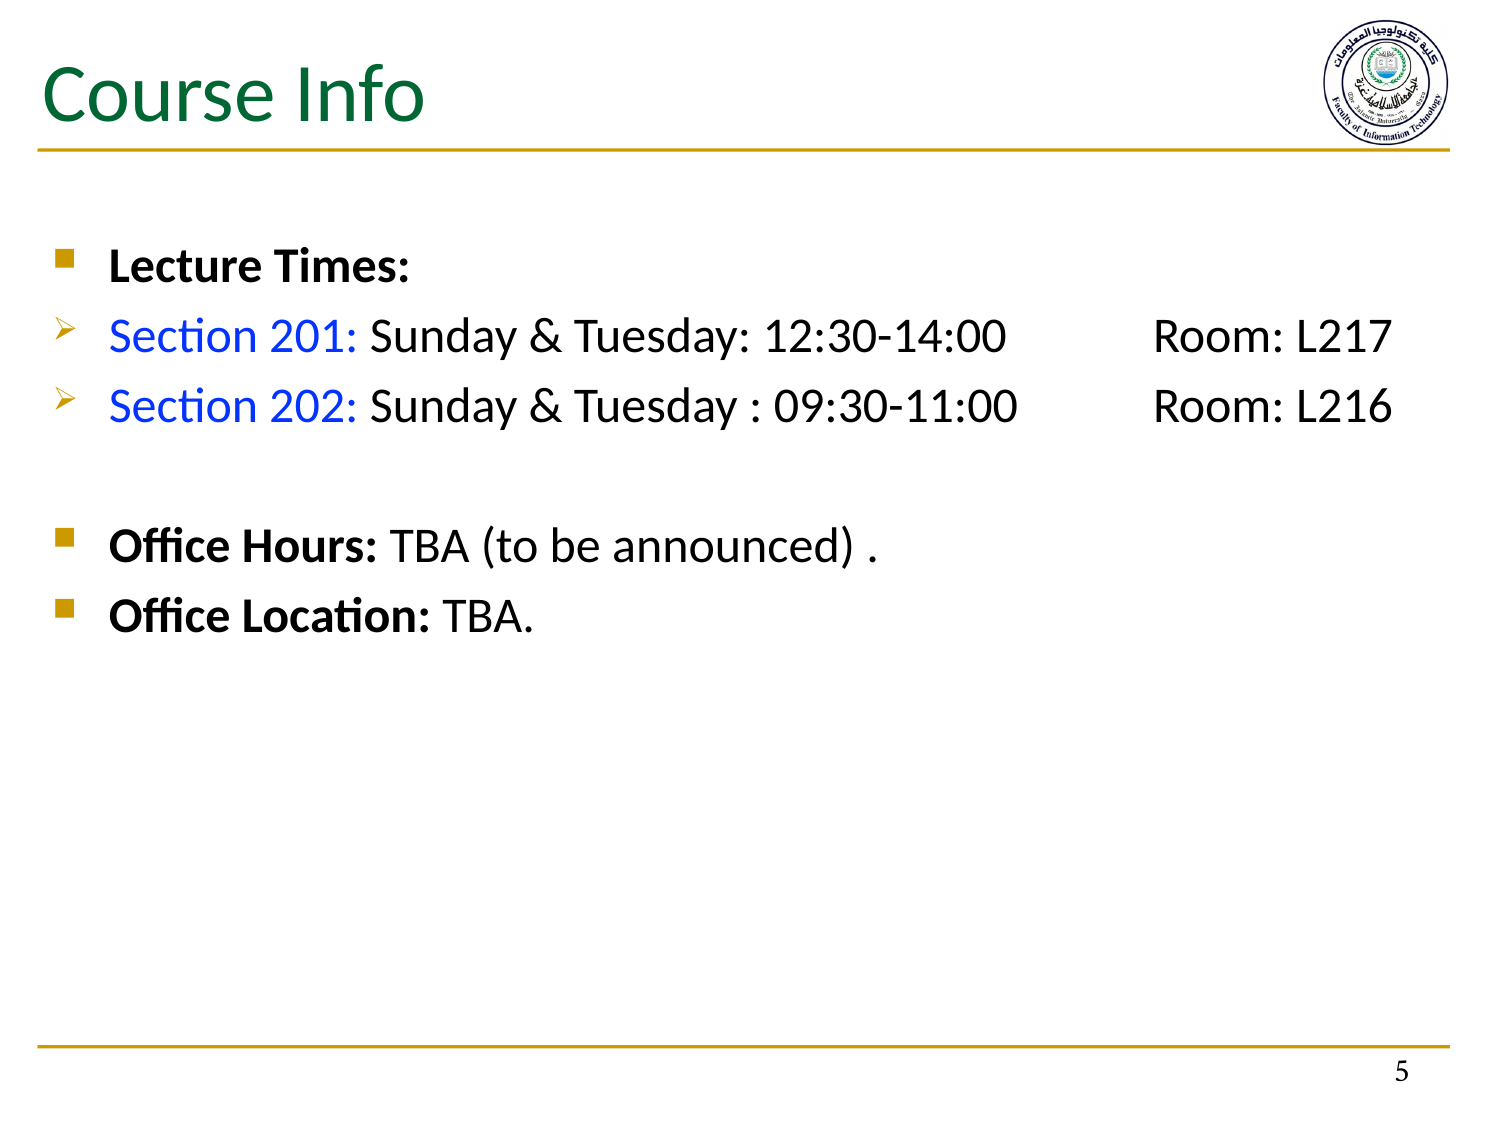

# Course Info
Lecture Times:
Section 201: Sunday & Tuesday: 12:30-14:00             Room: L217
Section 202: Sunday & Tuesday : 09:30-11:00            Room: L216

Office Hours: TBA (to be announced) .
Office Location: TBA.

5